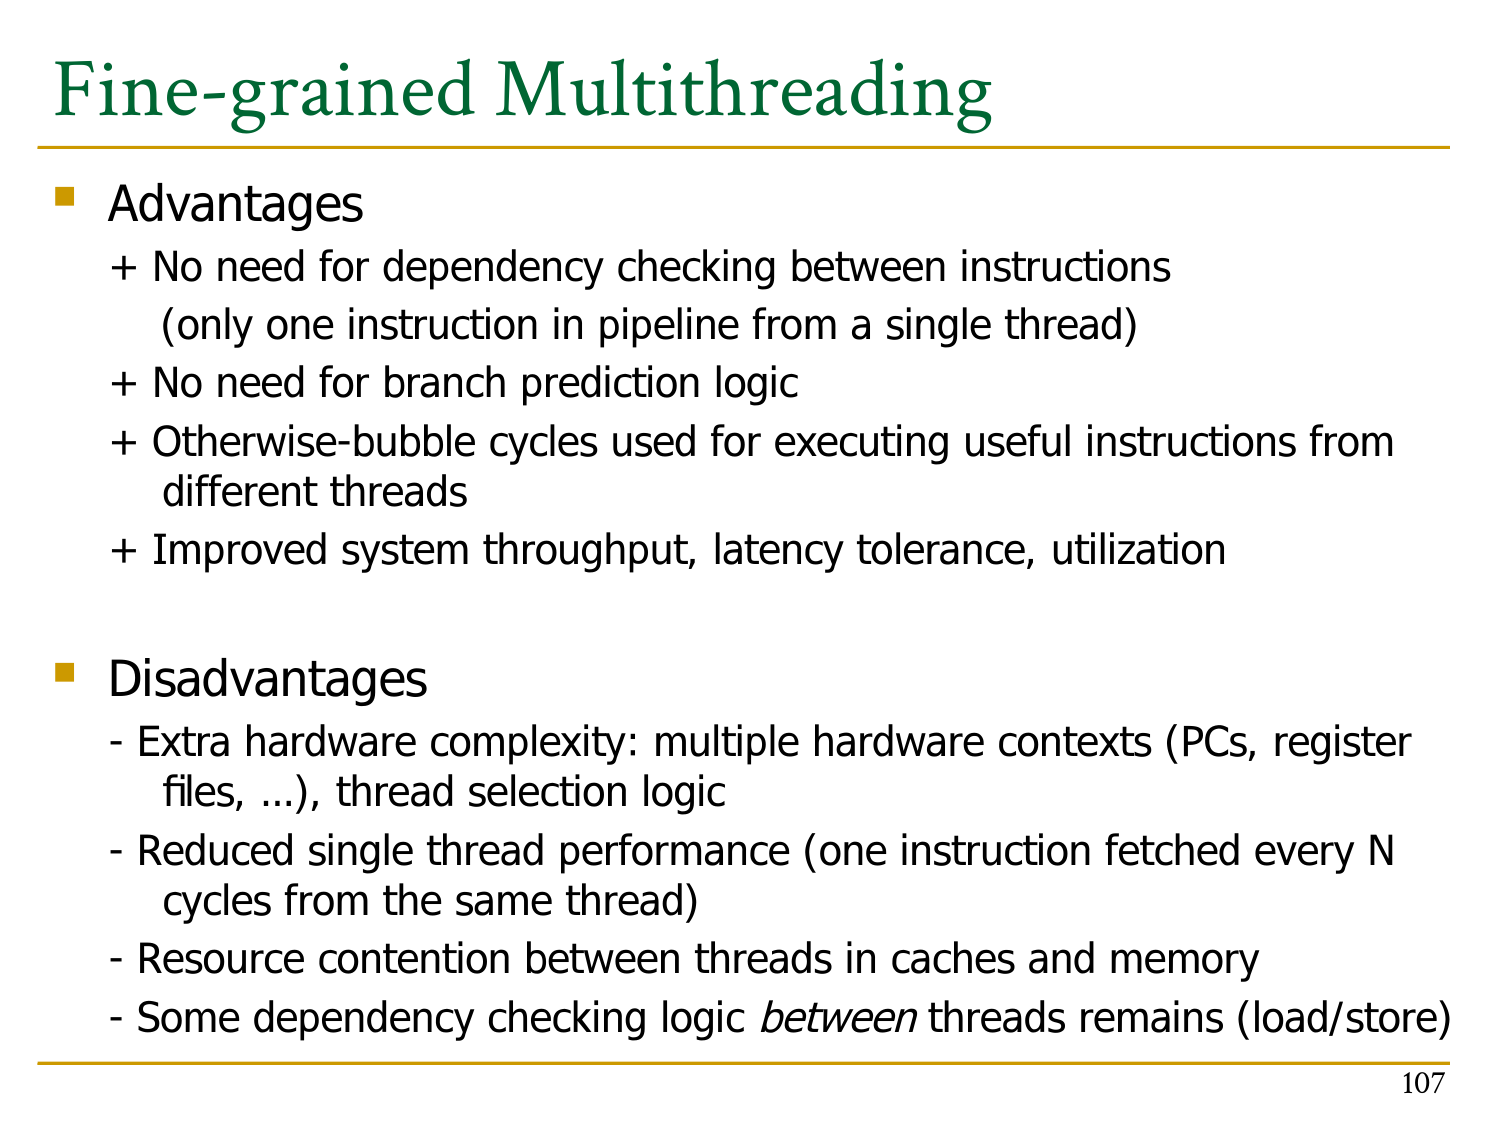

# Fine-grained Multithreading
Advantages
+ No need for dependency checking between instructions
    (only one instruction in pipeline from a single thread)
+ No need for branch prediction logic
+ Otherwise-bubble cycles used for executing useful instructions from different threads
+ Improved system throughput, latency tolerance, utilization

Disadvantages
- Extra hardware complexity: multiple hardware contexts (PCs, register files, …), thread selection logic
- Reduced single thread performance (one instruction fetched every N cycles from the same thread)
- Resource contention between threads in caches and memory
- Some dependency checking logic between threads remains (load/store)

107